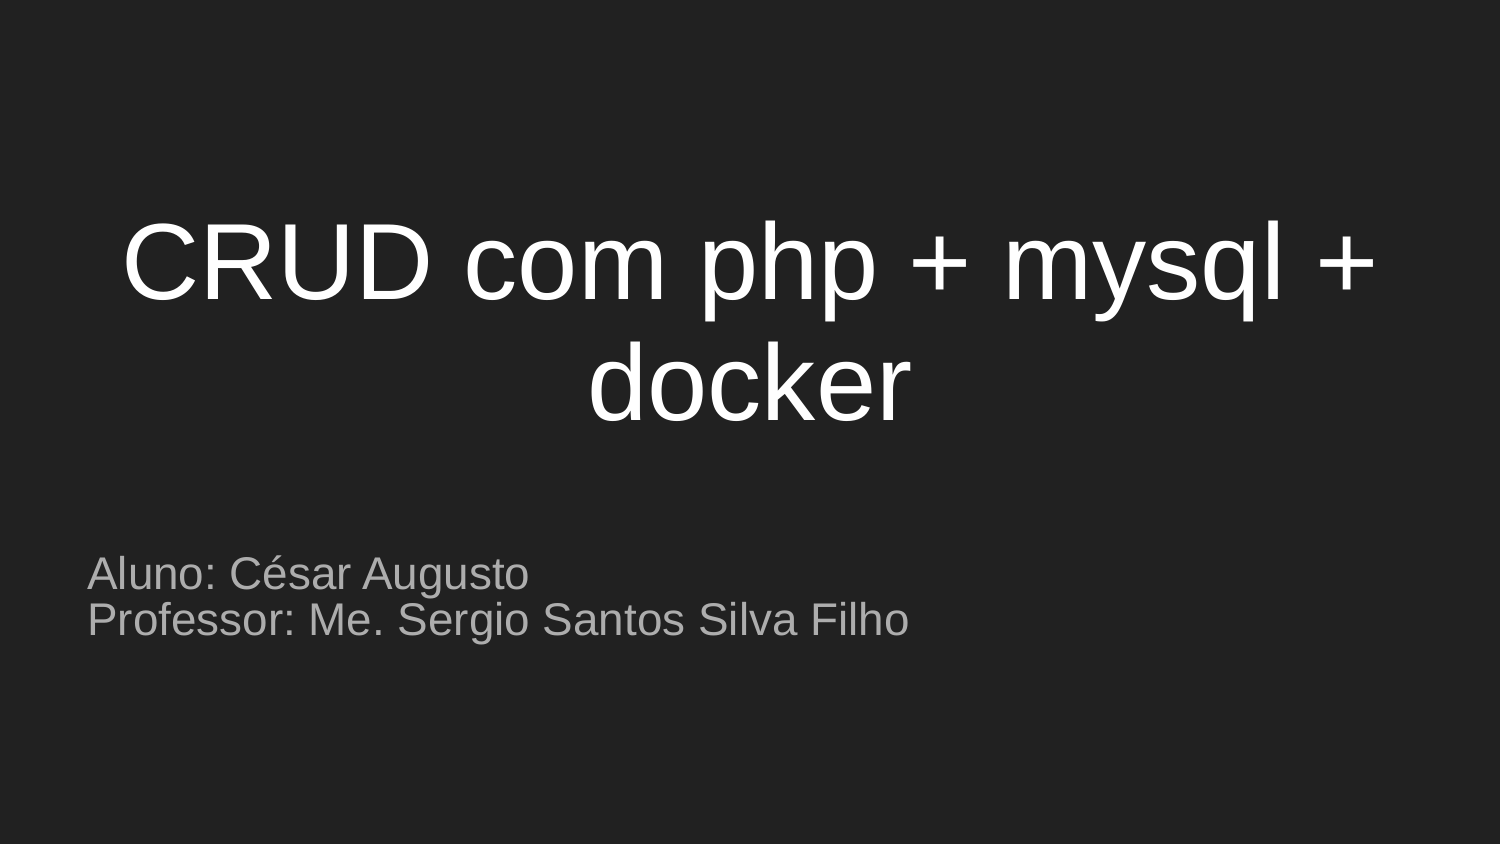

# CRUD com php + mysql + docker
Aluno: César Augusto
Professor: Me. Sergio Santos Silva Filho